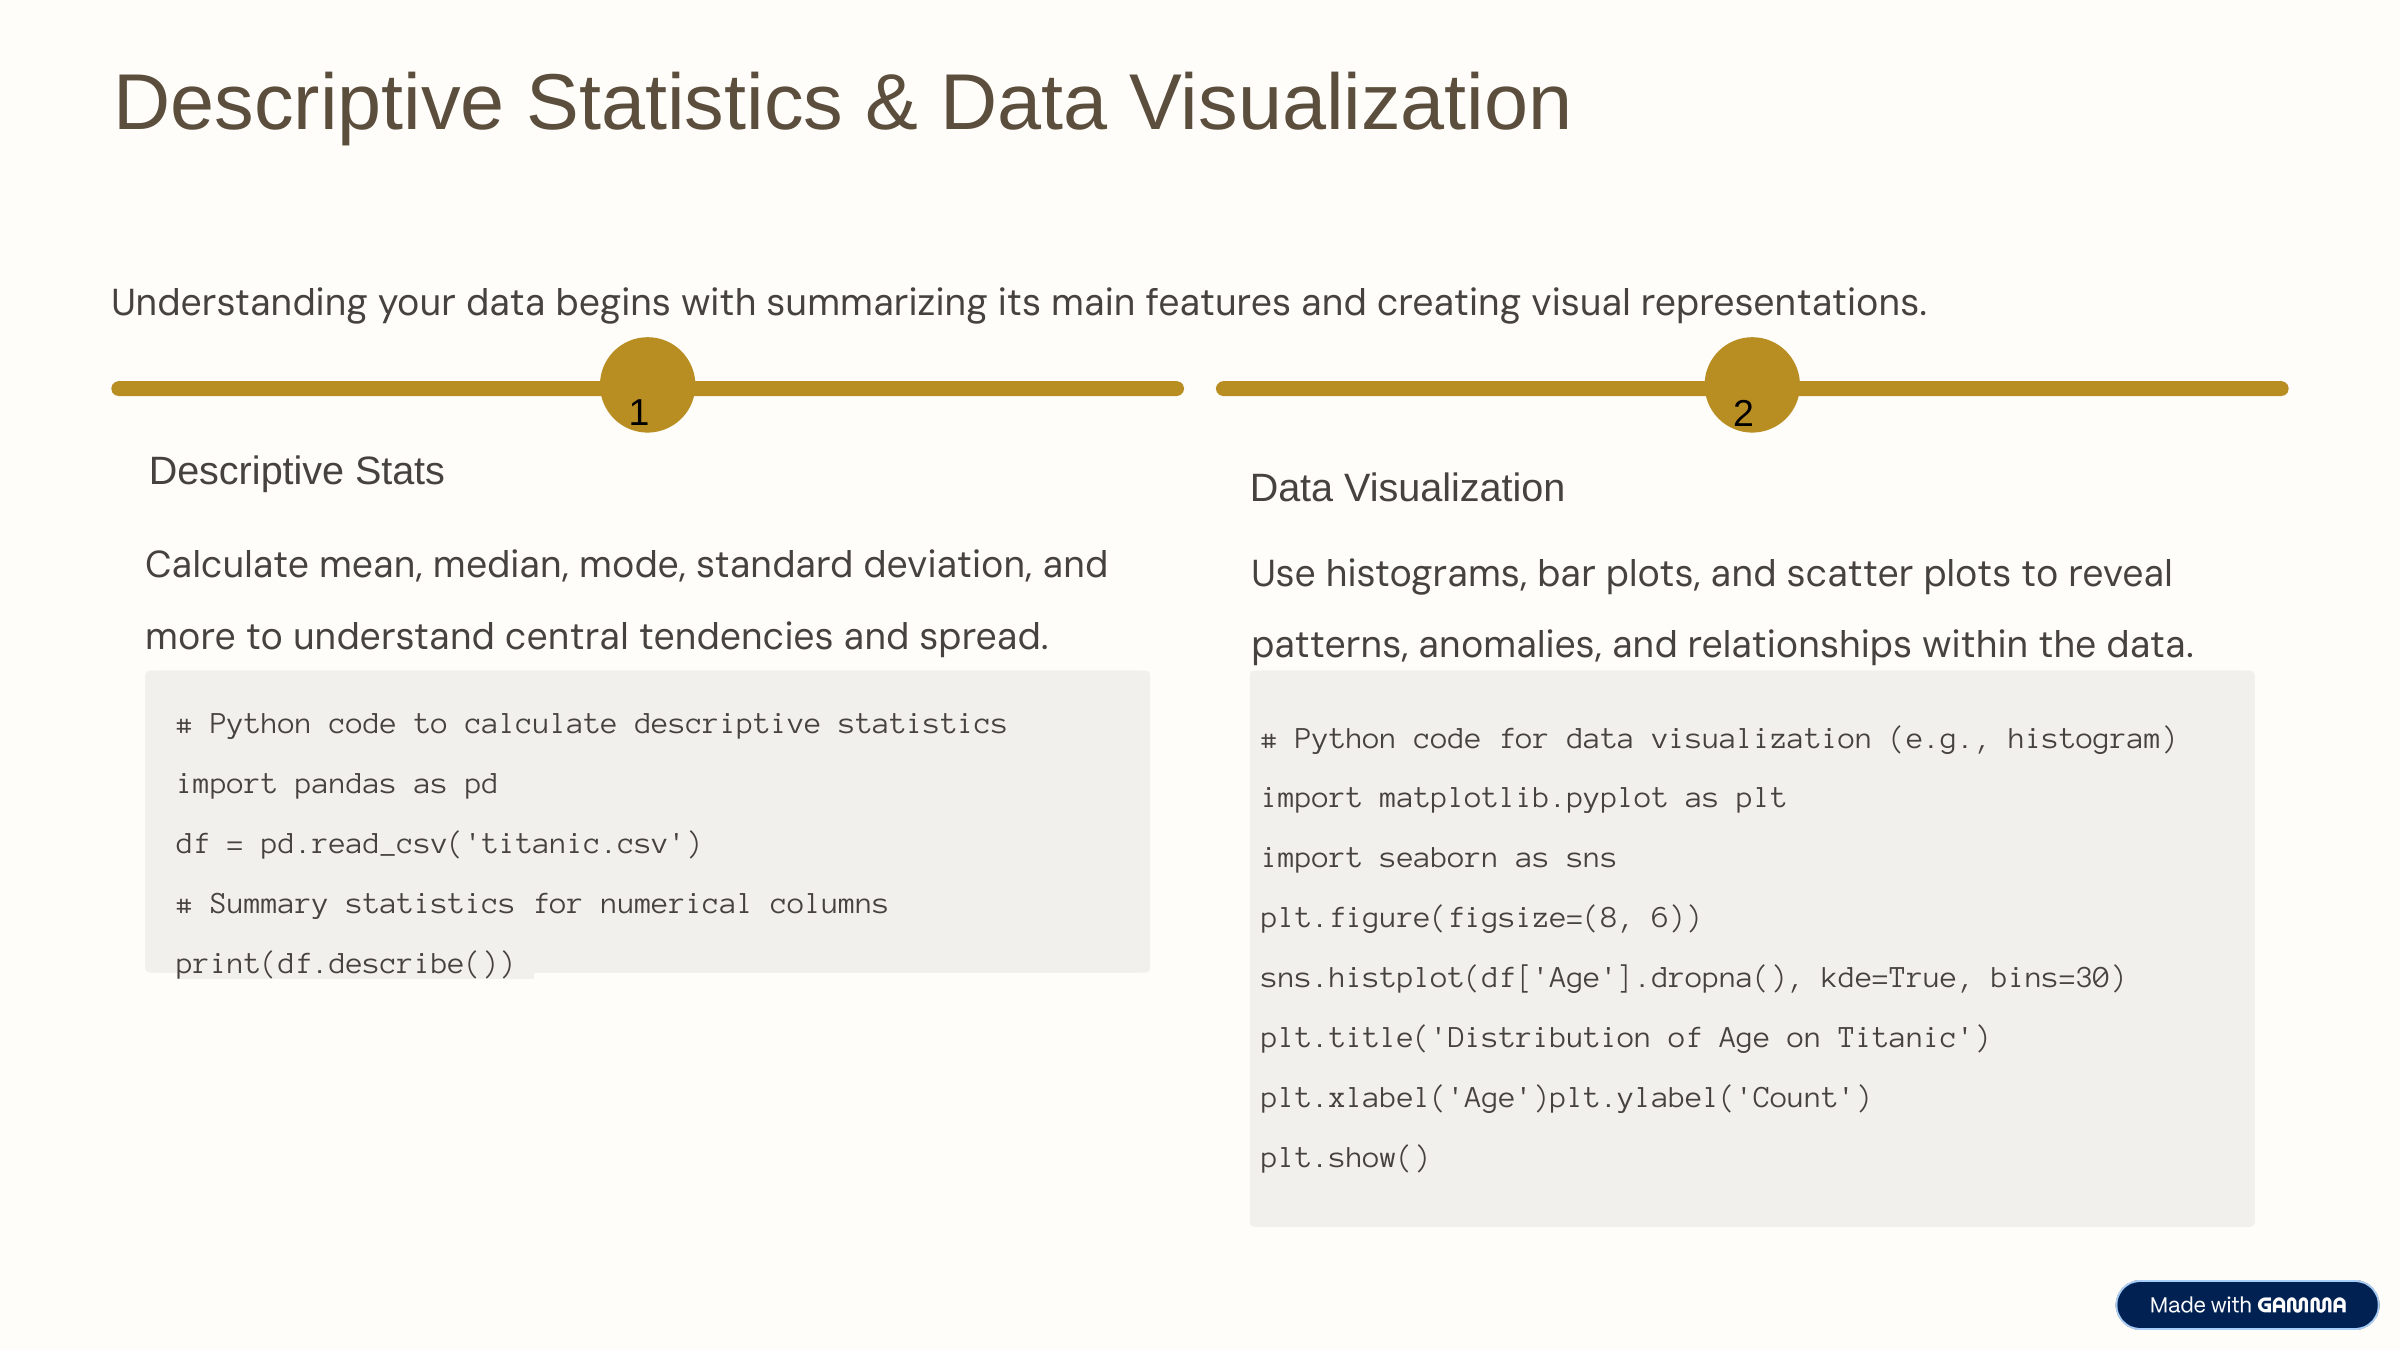

Descriptive Statistics & Data Visualization
Understanding your data begins with summarizing its main features and creating visual representations.

2
1

Descriptive Stats
Data Visualization
Calculate mean, median, mode, standard deviation, and more to understand central tendencies and spread.
Use histograms, bar plots, and scatter plots to reveal patterns, anomalies, and relationships within the data.

# Python code to calculate descriptive statistics
import pandas as pd
df = pd.read_csv('titanic.csv')
# Summary statistics for numerical columns
print(df.describe())

# Python code for data visualization (e.g., histogram)
import matplotlib.pyplot as plt
import seaborn as sns
plt.figure(figsize=(8, 6))
sns.histplot(df['Age'].dropna(), kde=True, bins=30)
plt.title('Distribution of Age on Titanic')
plt.xlabel('Age')plt.ylabel('Count')
plt.show()